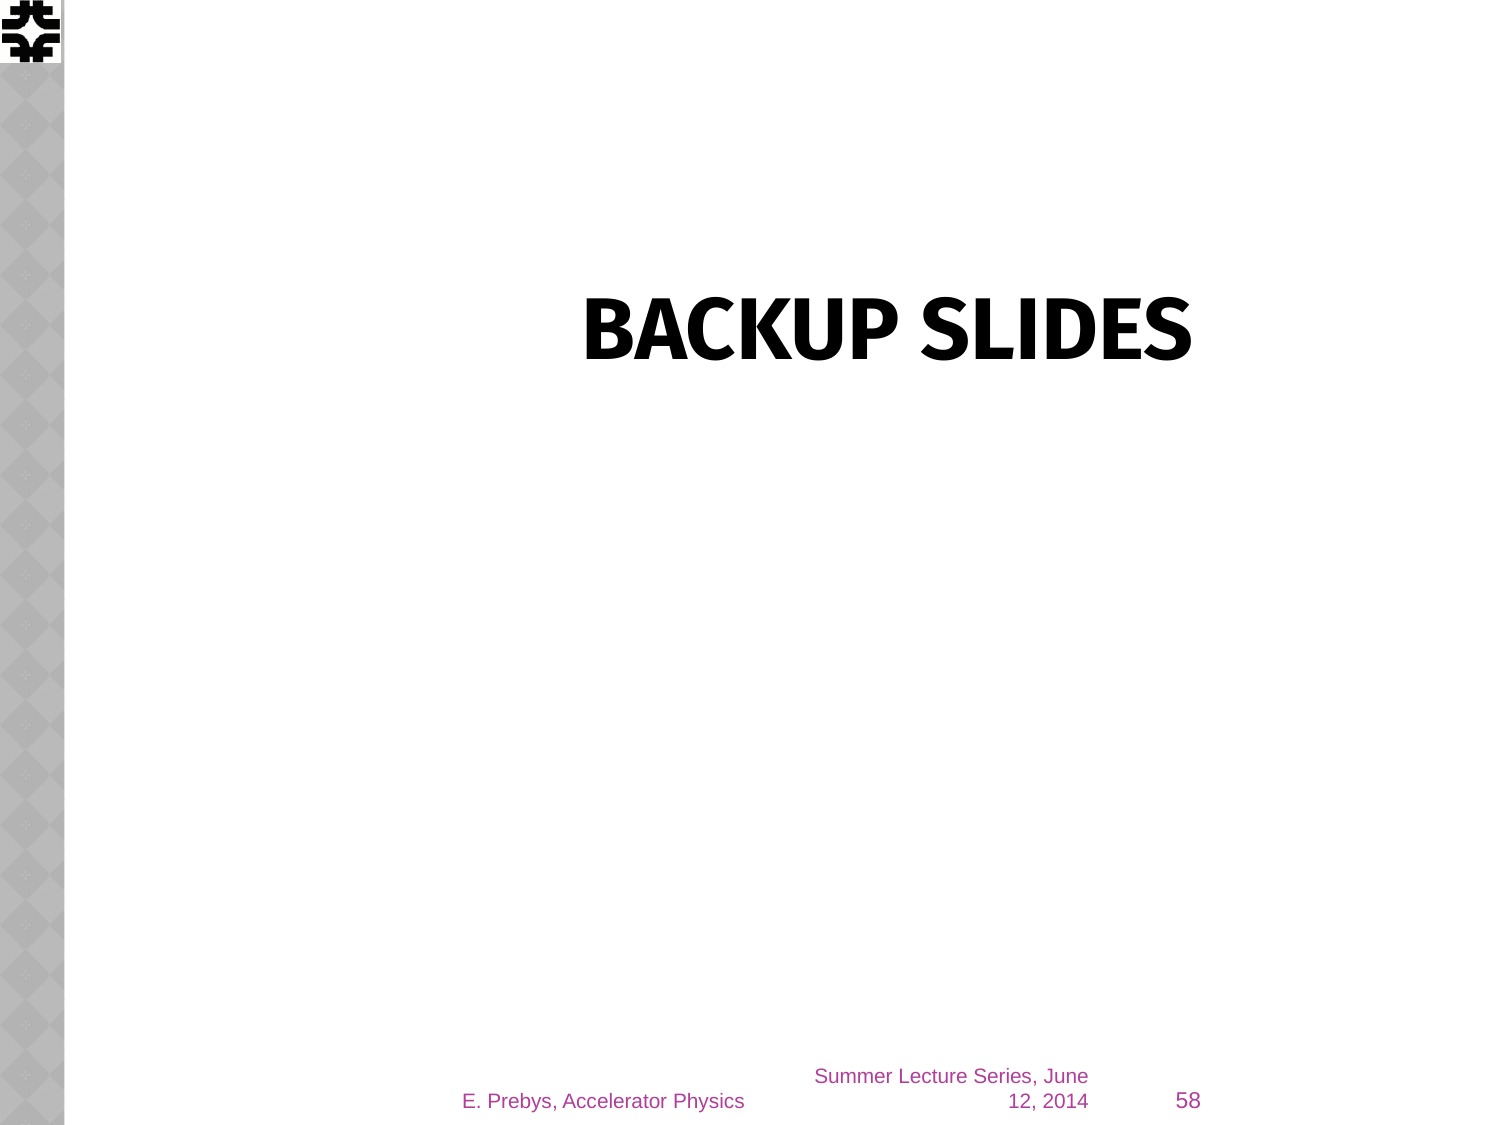

# Backup Slides

58
E. Prebys, Accelerator Physics
Summer Lecture Series, June 12, 2014